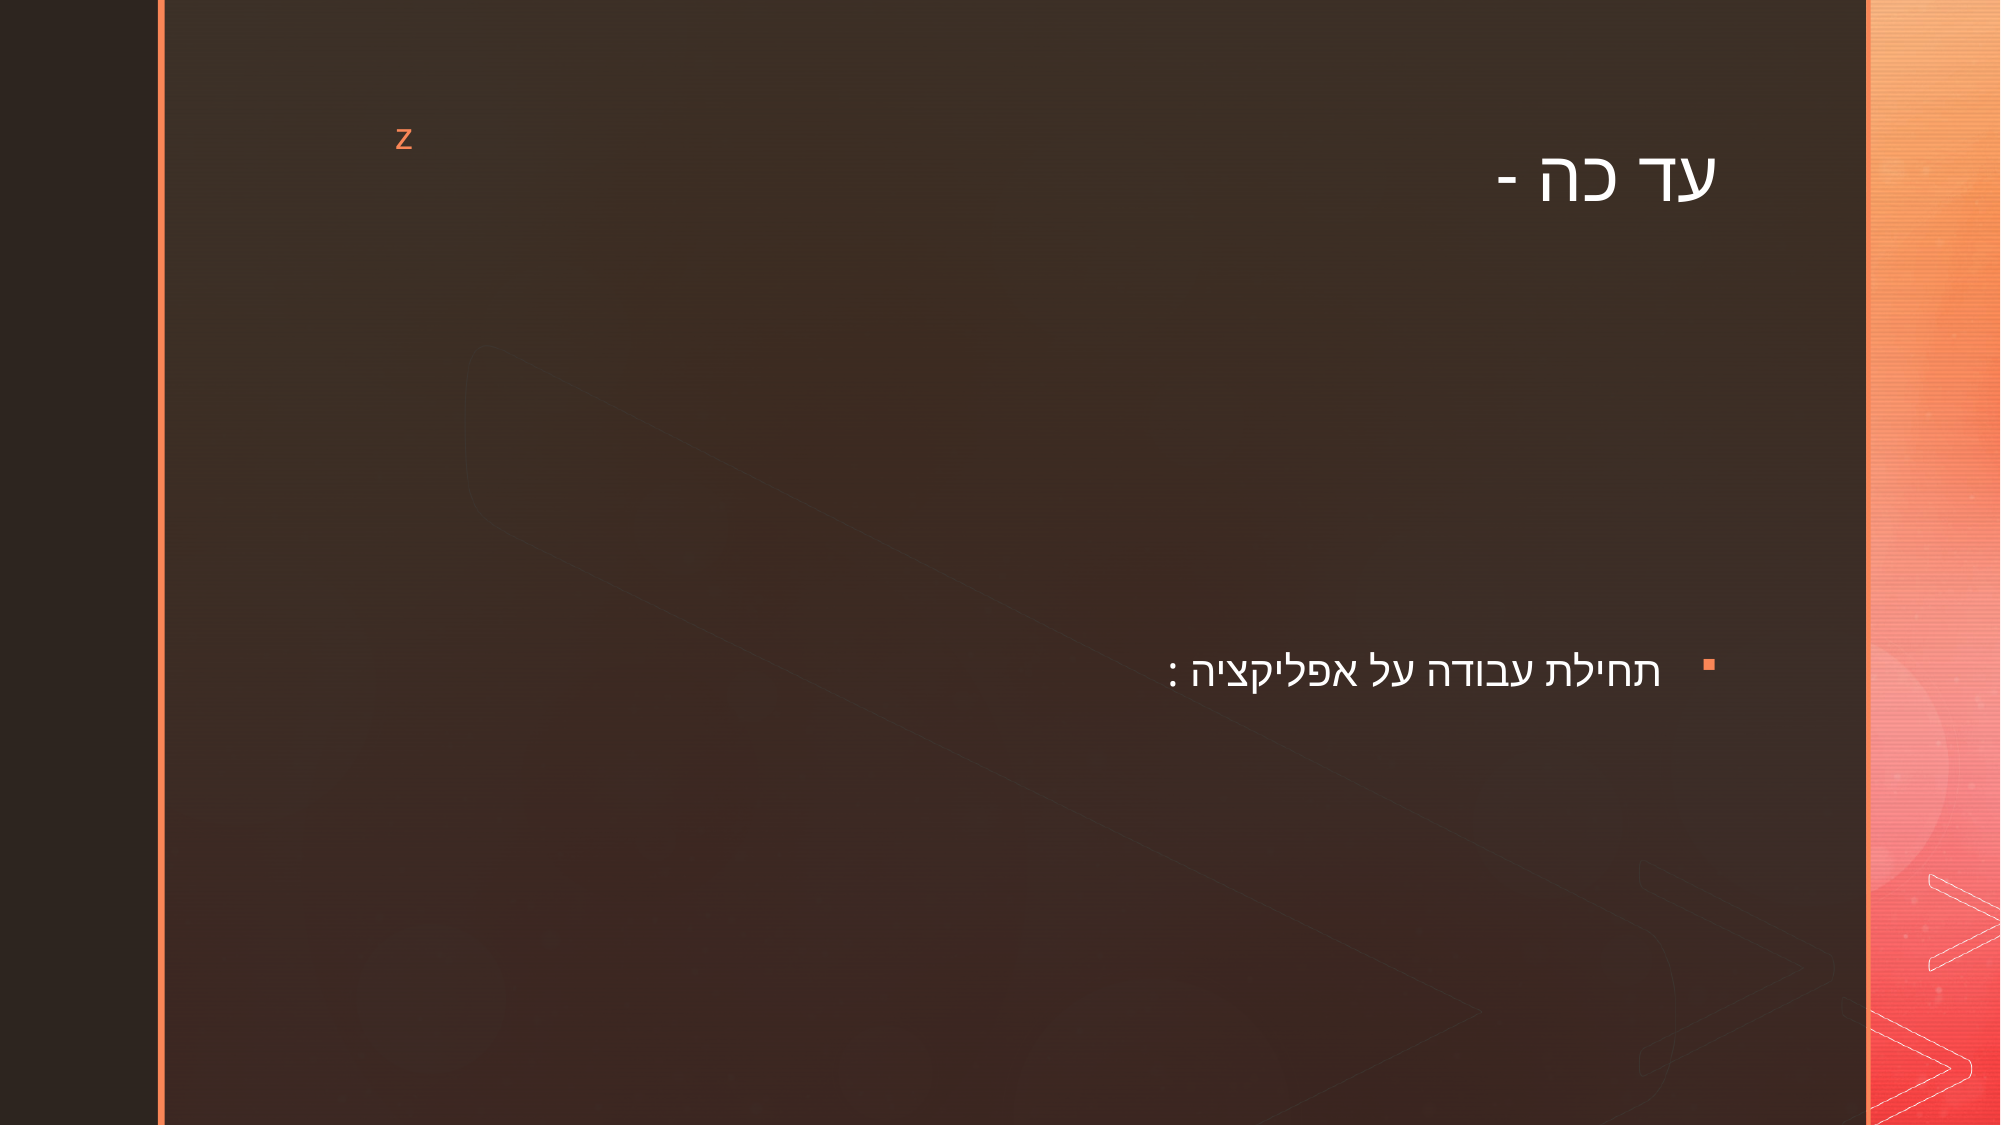

# עד כה -
תחילת עבודה על אפליקציה :